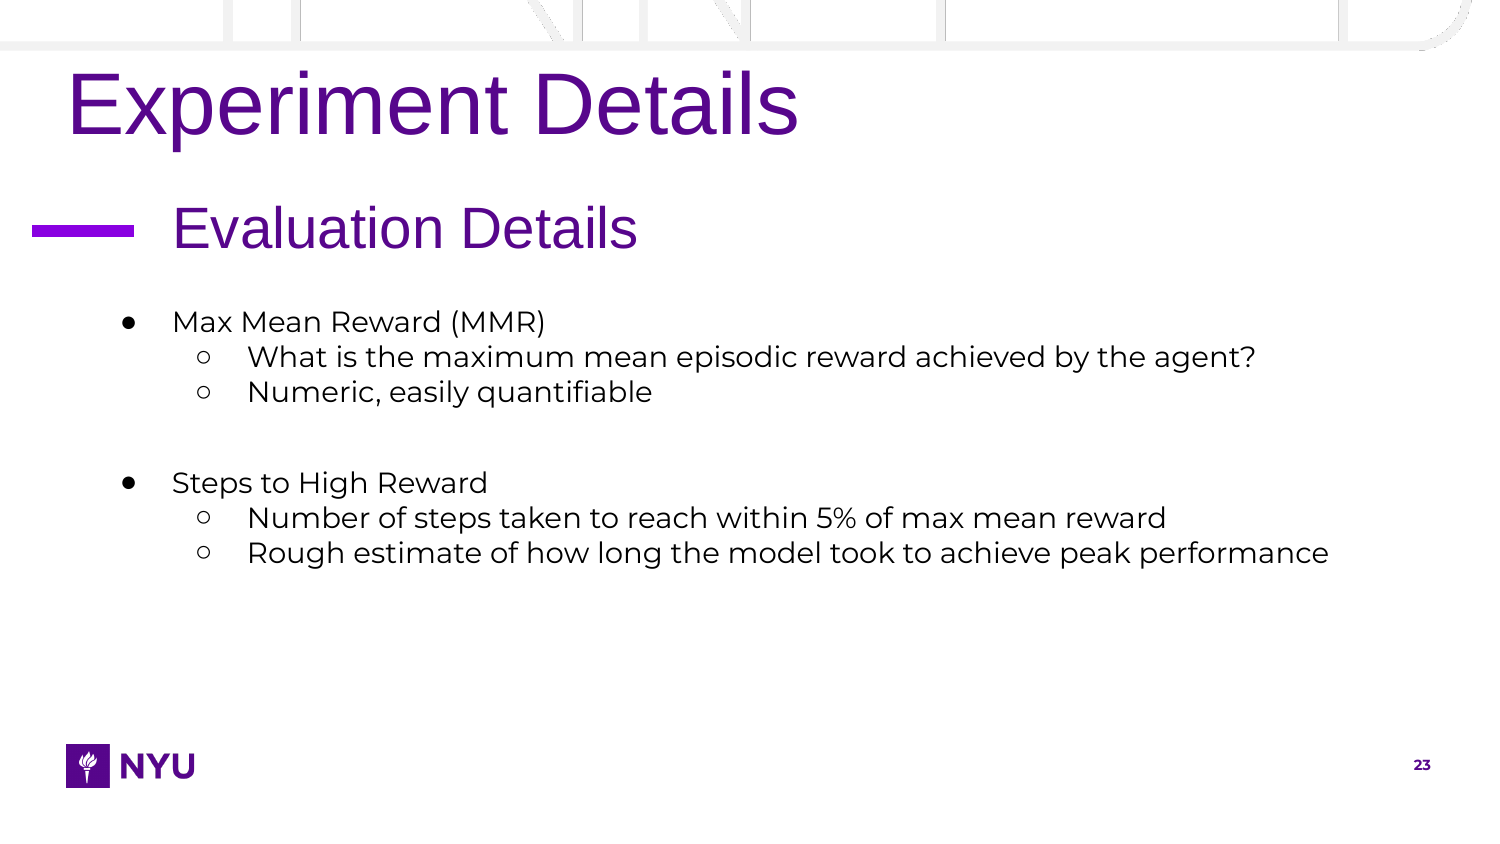

# Experiment Details
Evaluation Details
Max Mean Reward (MMR)
What is the maximum mean episodic reward achieved by the agent?
Numeric, easily quantifiable

Steps to High Reward
Number of steps taken to reach within 5% of max mean reward
Rough estimate of how long the model took to achieve peak performance